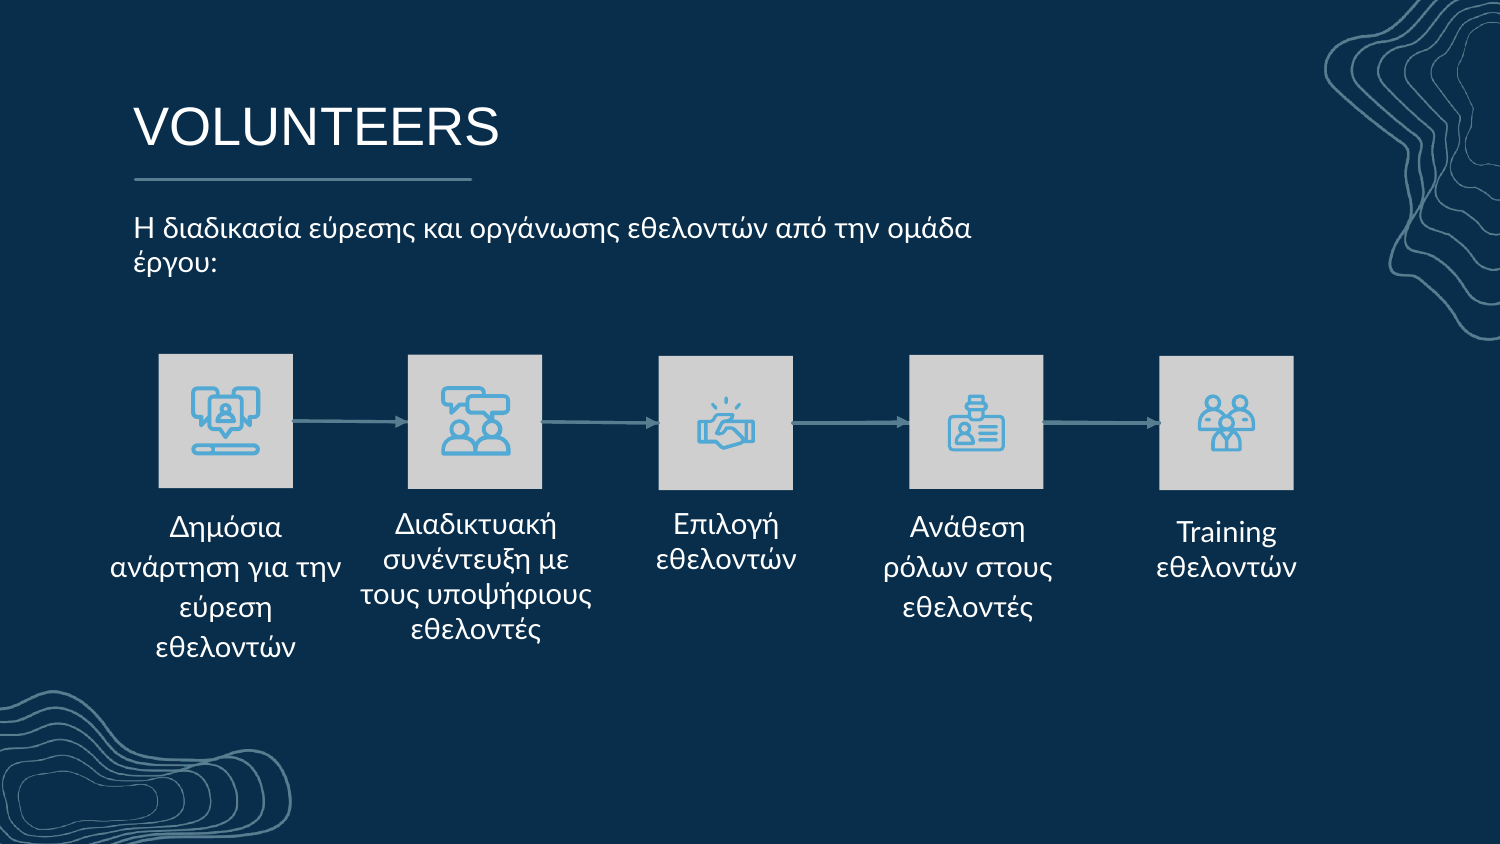

# VOLUNTEERS
Η διαδικασία εύρεσης και οργάνωσης εθελοντών από την ομάδα έργου:

Δημόσια ανάρτηση για την εύρεση εθελοντών
Ανάθεση ρόλων στους εθελοντές
Επιλογή εθελοντών
Διαδικτυακή συνέντευξη με τους υποψήφιους εθελοντές
Training εθελοντών